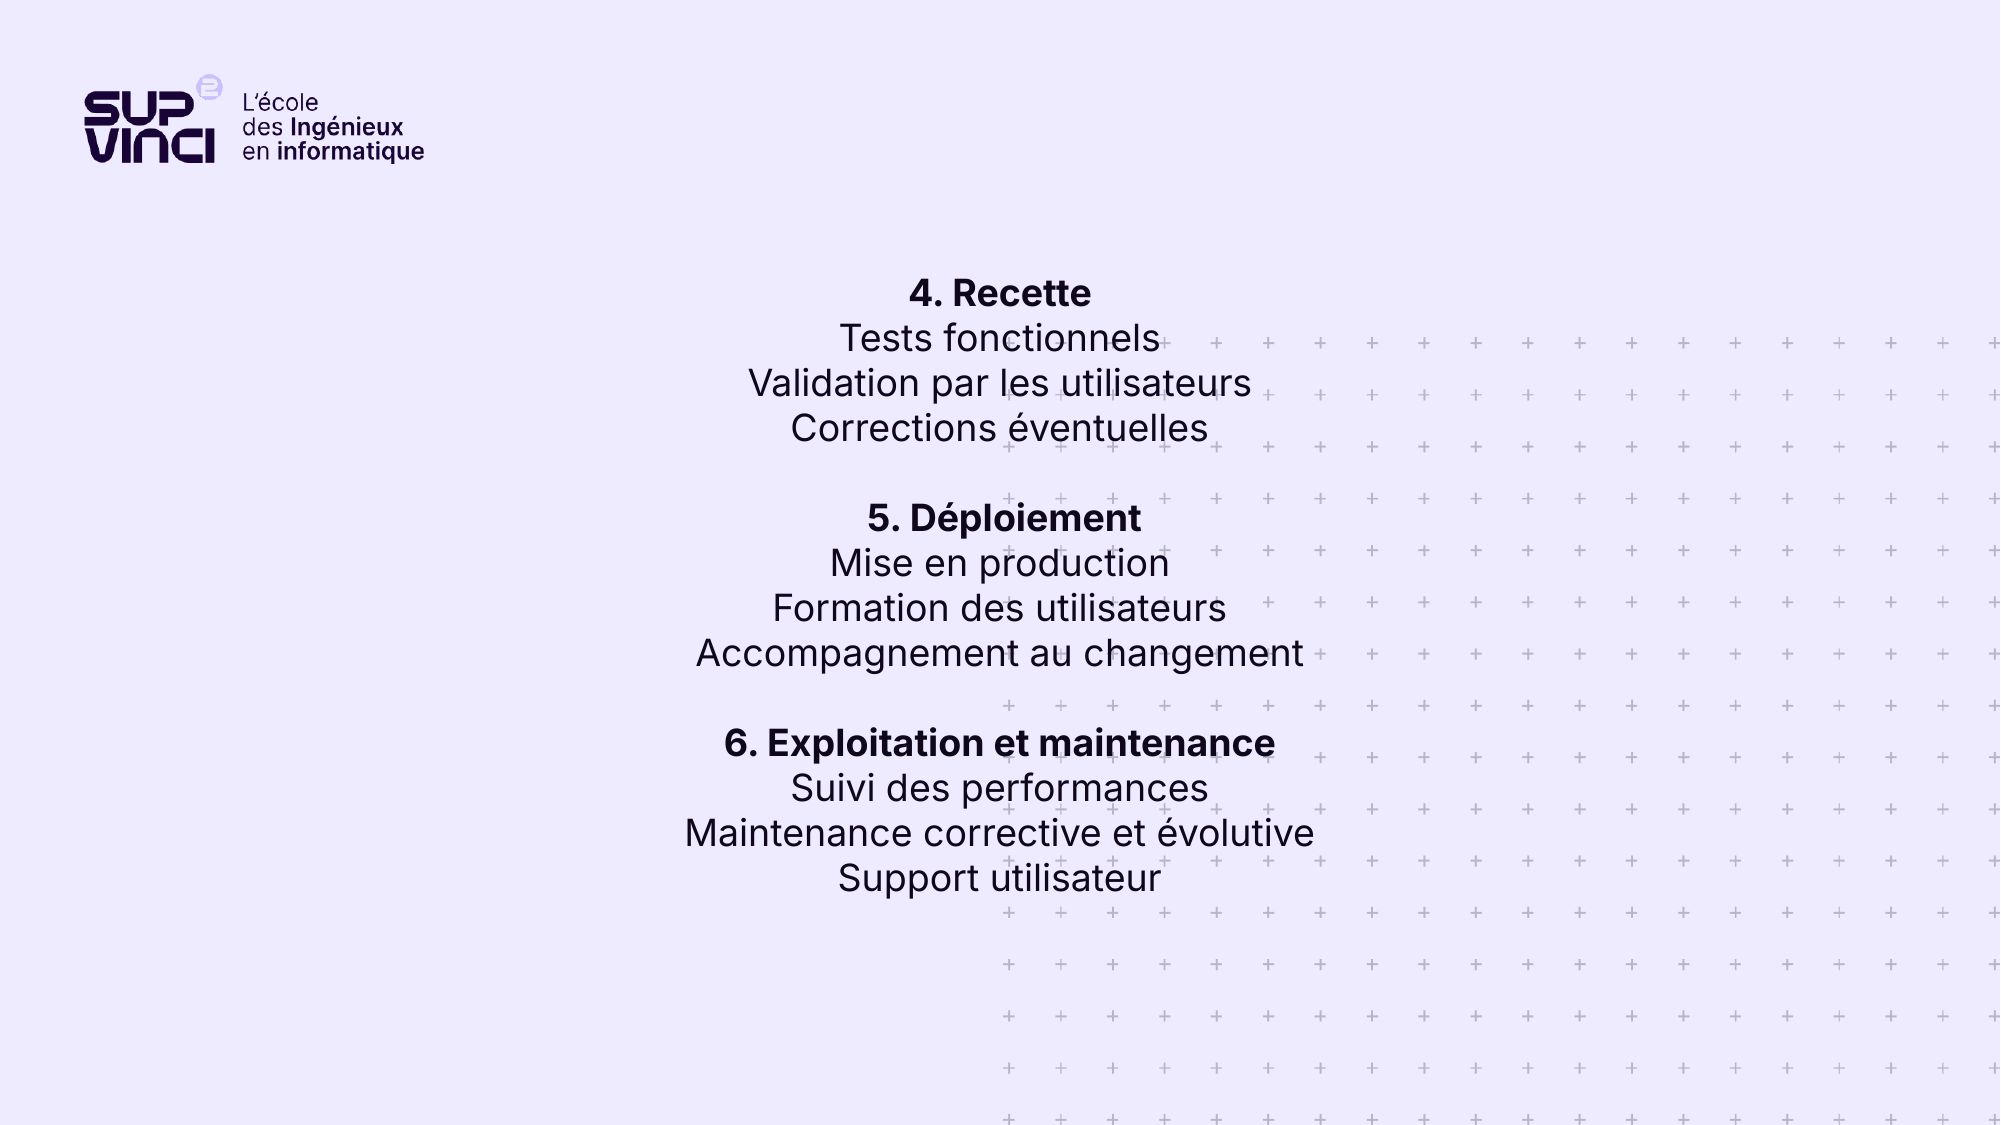

4. Recette
Tests fonctionnels
Validation par les utilisateurs
Corrections éventuelles

 5. Déploiement
Mise en production
Formation des utilisateurs
Accompagnement au changement

6. Exploitation et maintenance
Suivi des performances
Maintenance corrective et évolutive
Support utilisateur